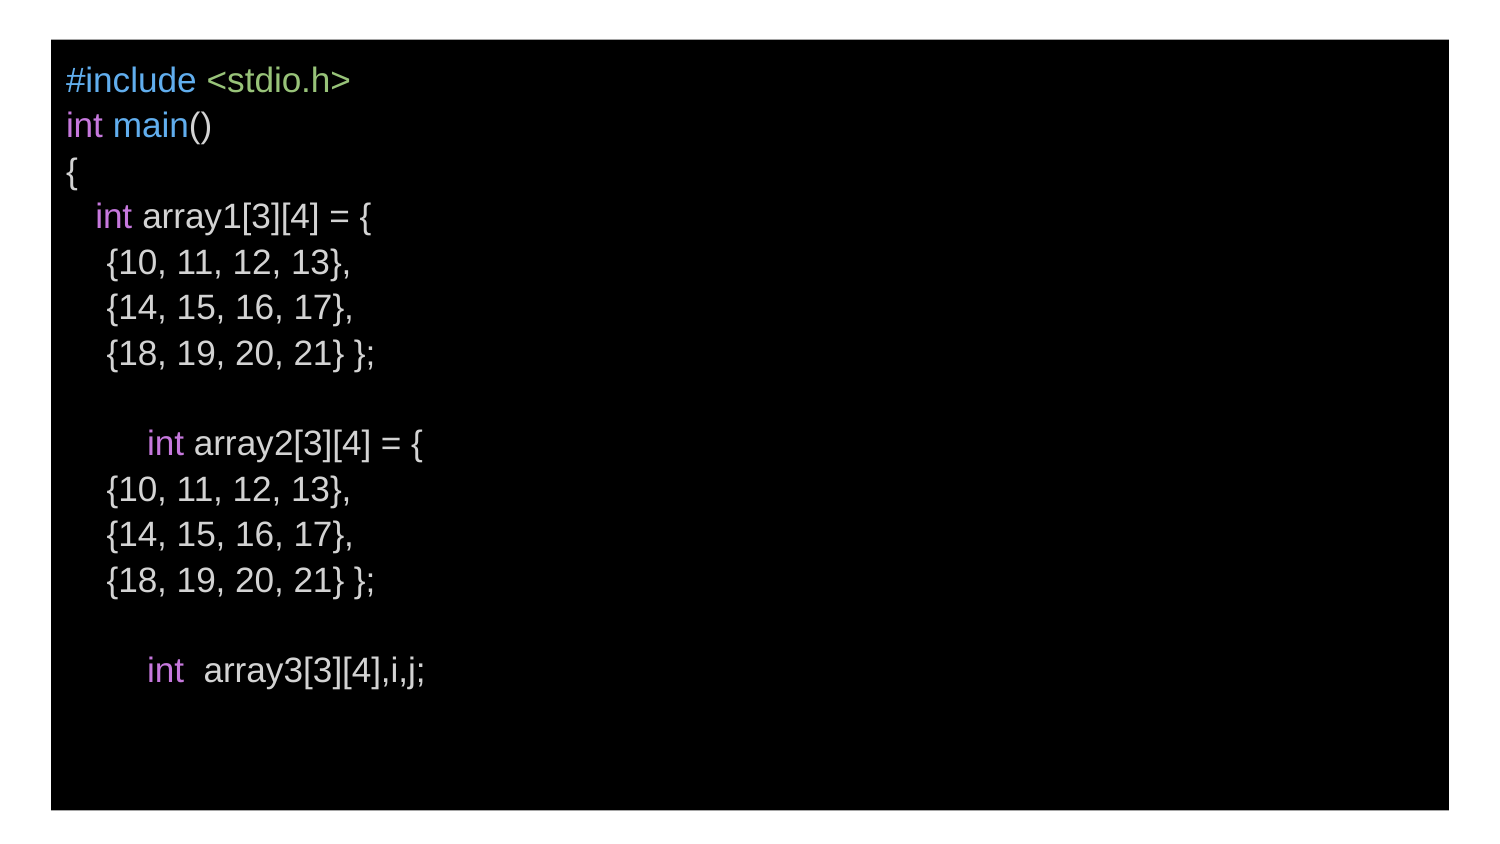

#include <stdio.h>
int main()
{
   int array1[3][4] = {
	{10, 11, 12, 13},
	{14, 15, 16, 17},
 	{18, 19, 20, 21} };

int array2[3][4] = {
	{10, 11, 12, 13},
	{14, 15, 16, 17},
 	{18, 19, 20, 21} };

int  array3[3][4],i,j;

#